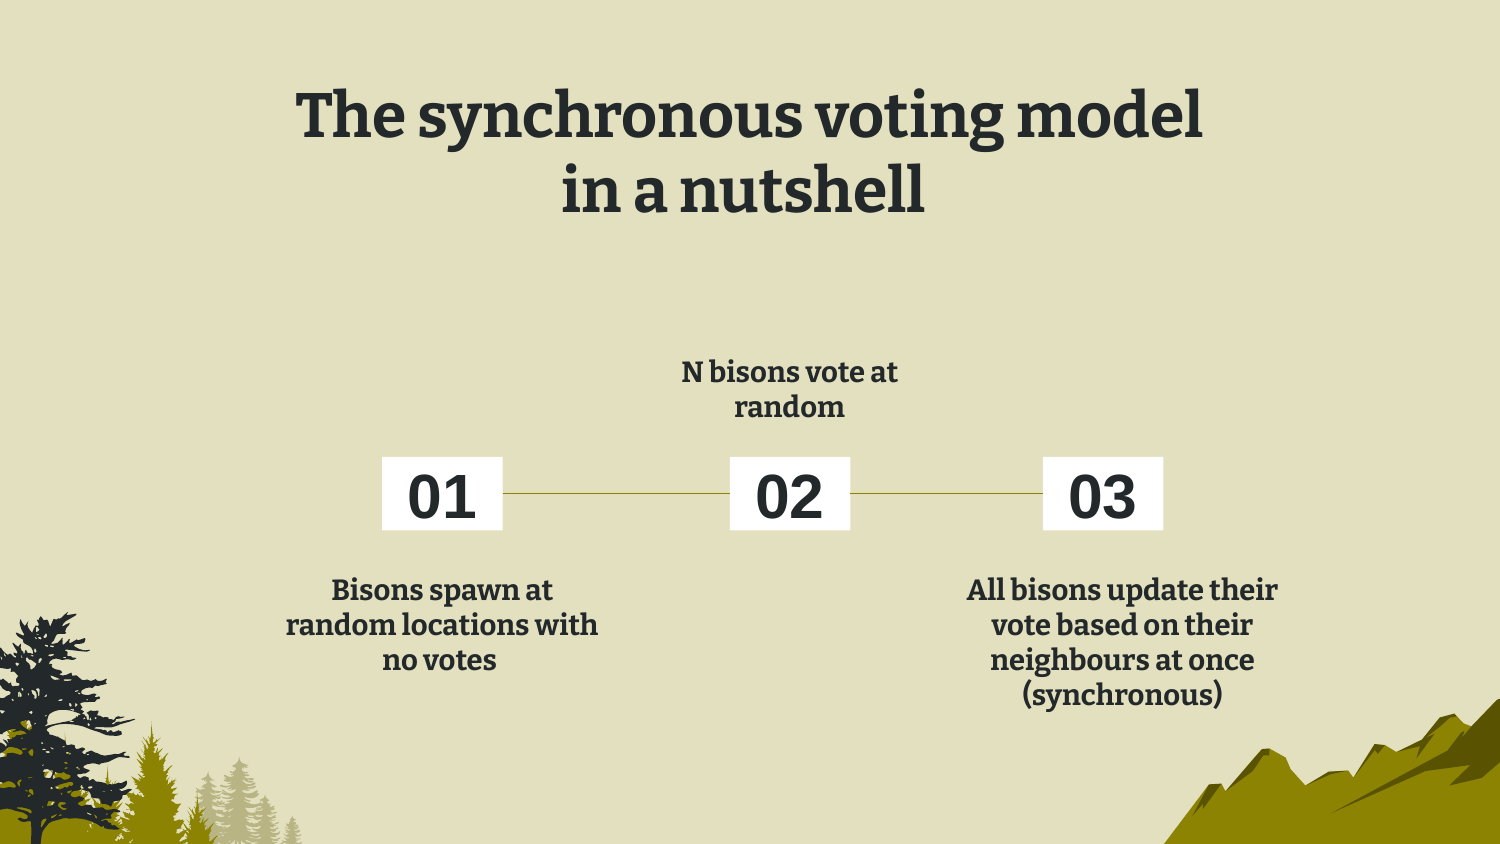

# The synchronous voting model
in a nutshell
N bisons vote at random
01
02
03
Bisons spawn at random locations with no votes
All bisons update their vote based on their neighbours at once (synchronous)